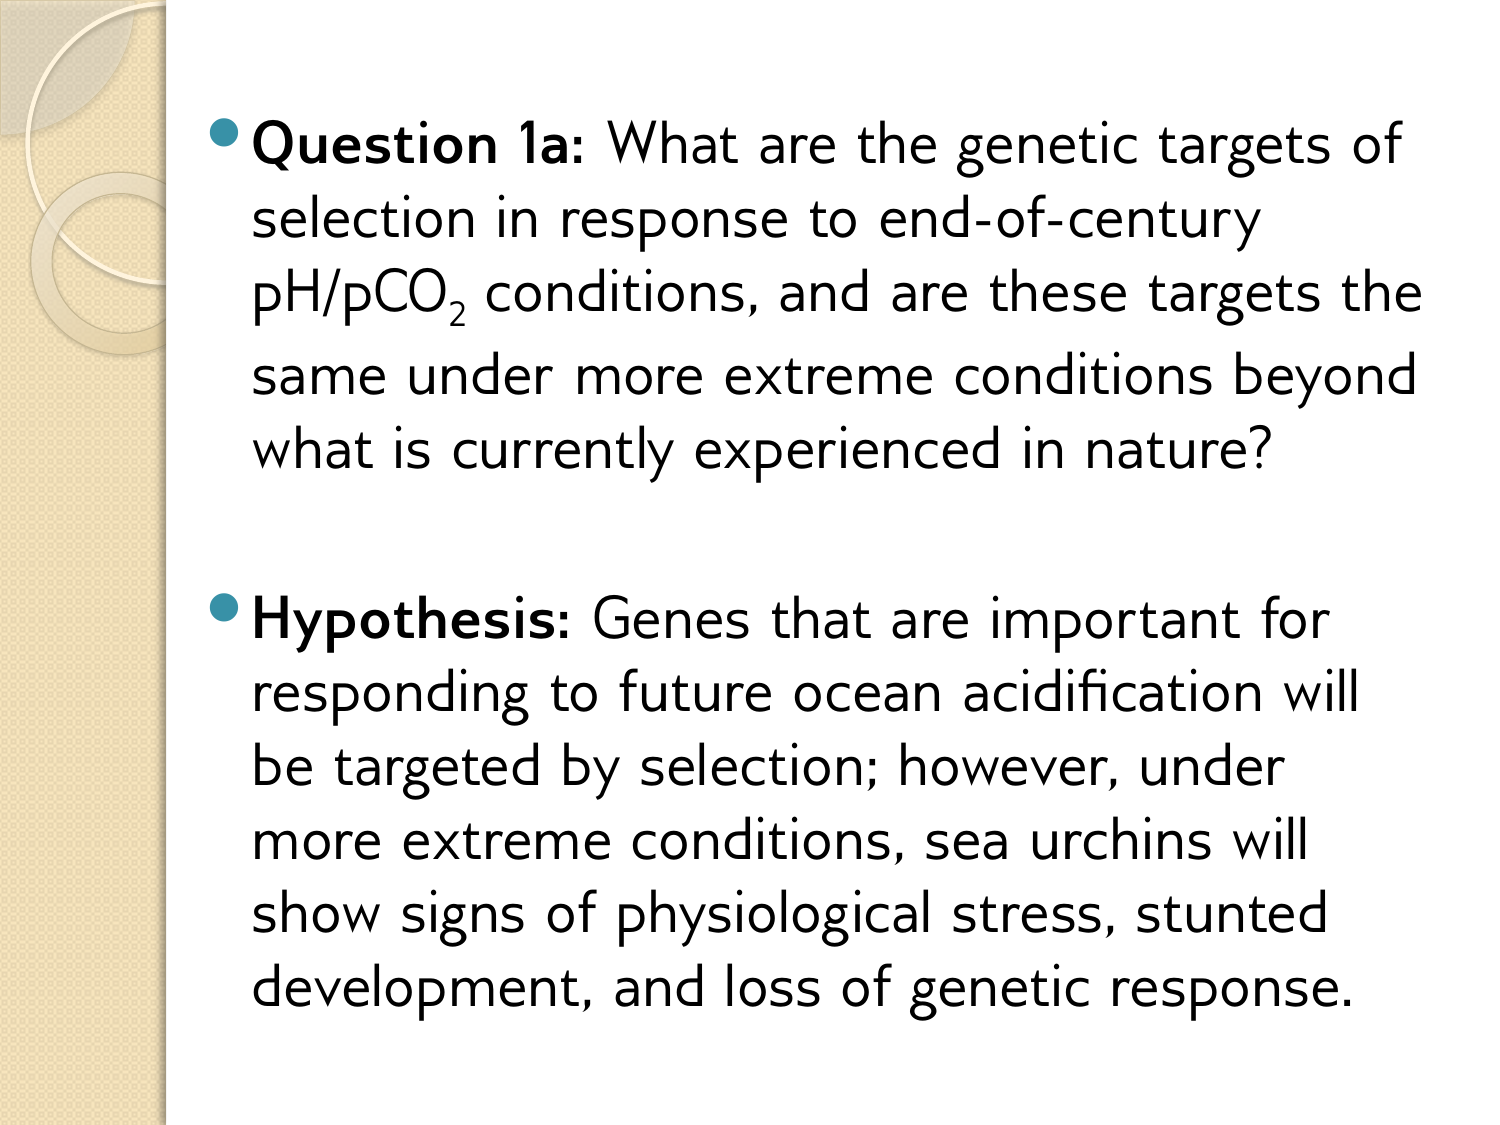

Question 1a: What are the genetic targets of selection in response to end-of-century pH/pCO2 conditions, and are these targets the same under more extreme conditions beyond what is currently experienced in nature?

Hypothesis: Genes that are important for responding to future ocean acidification will be targeted by selection; however, under more extreme conditions, sea urchins will show signs of physiological stress, stunted development, and loss of genetic response.